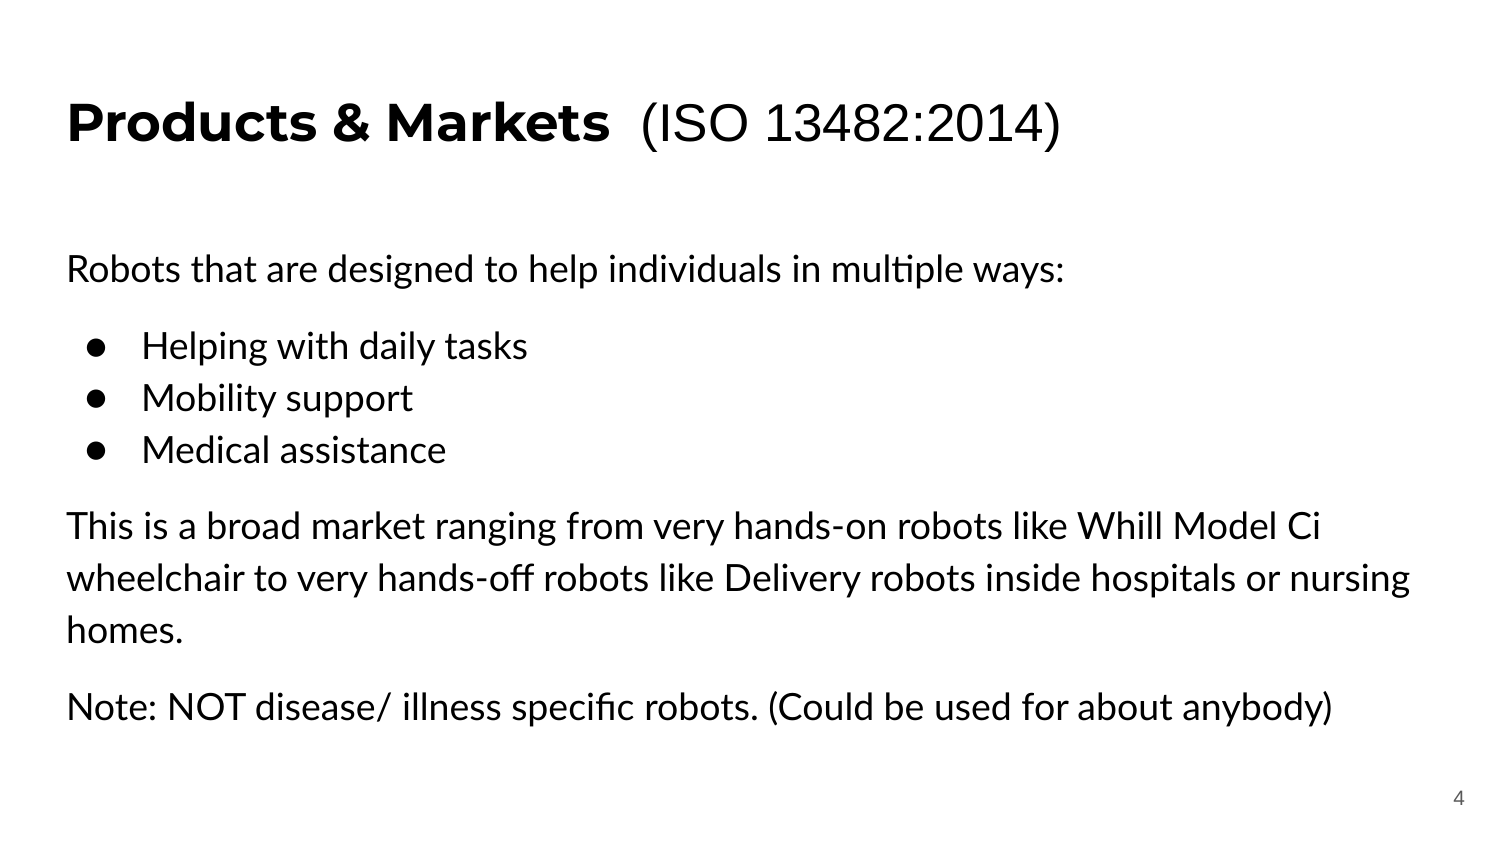

# Products & Markets  (ISO 13482:2014)

Robots that are designed to help individuals in multiple ways:
Helping with daily tasks
Mobility support
Medical assistance
This is a broad market ranging from very hands-on robots like Whill Model Ci wheelchair to very hands-off robots like Delivery robots inside hospitals or nursing homes.
Note: NOT disease/ illness specific robots. (Could be used for about anybody)

4